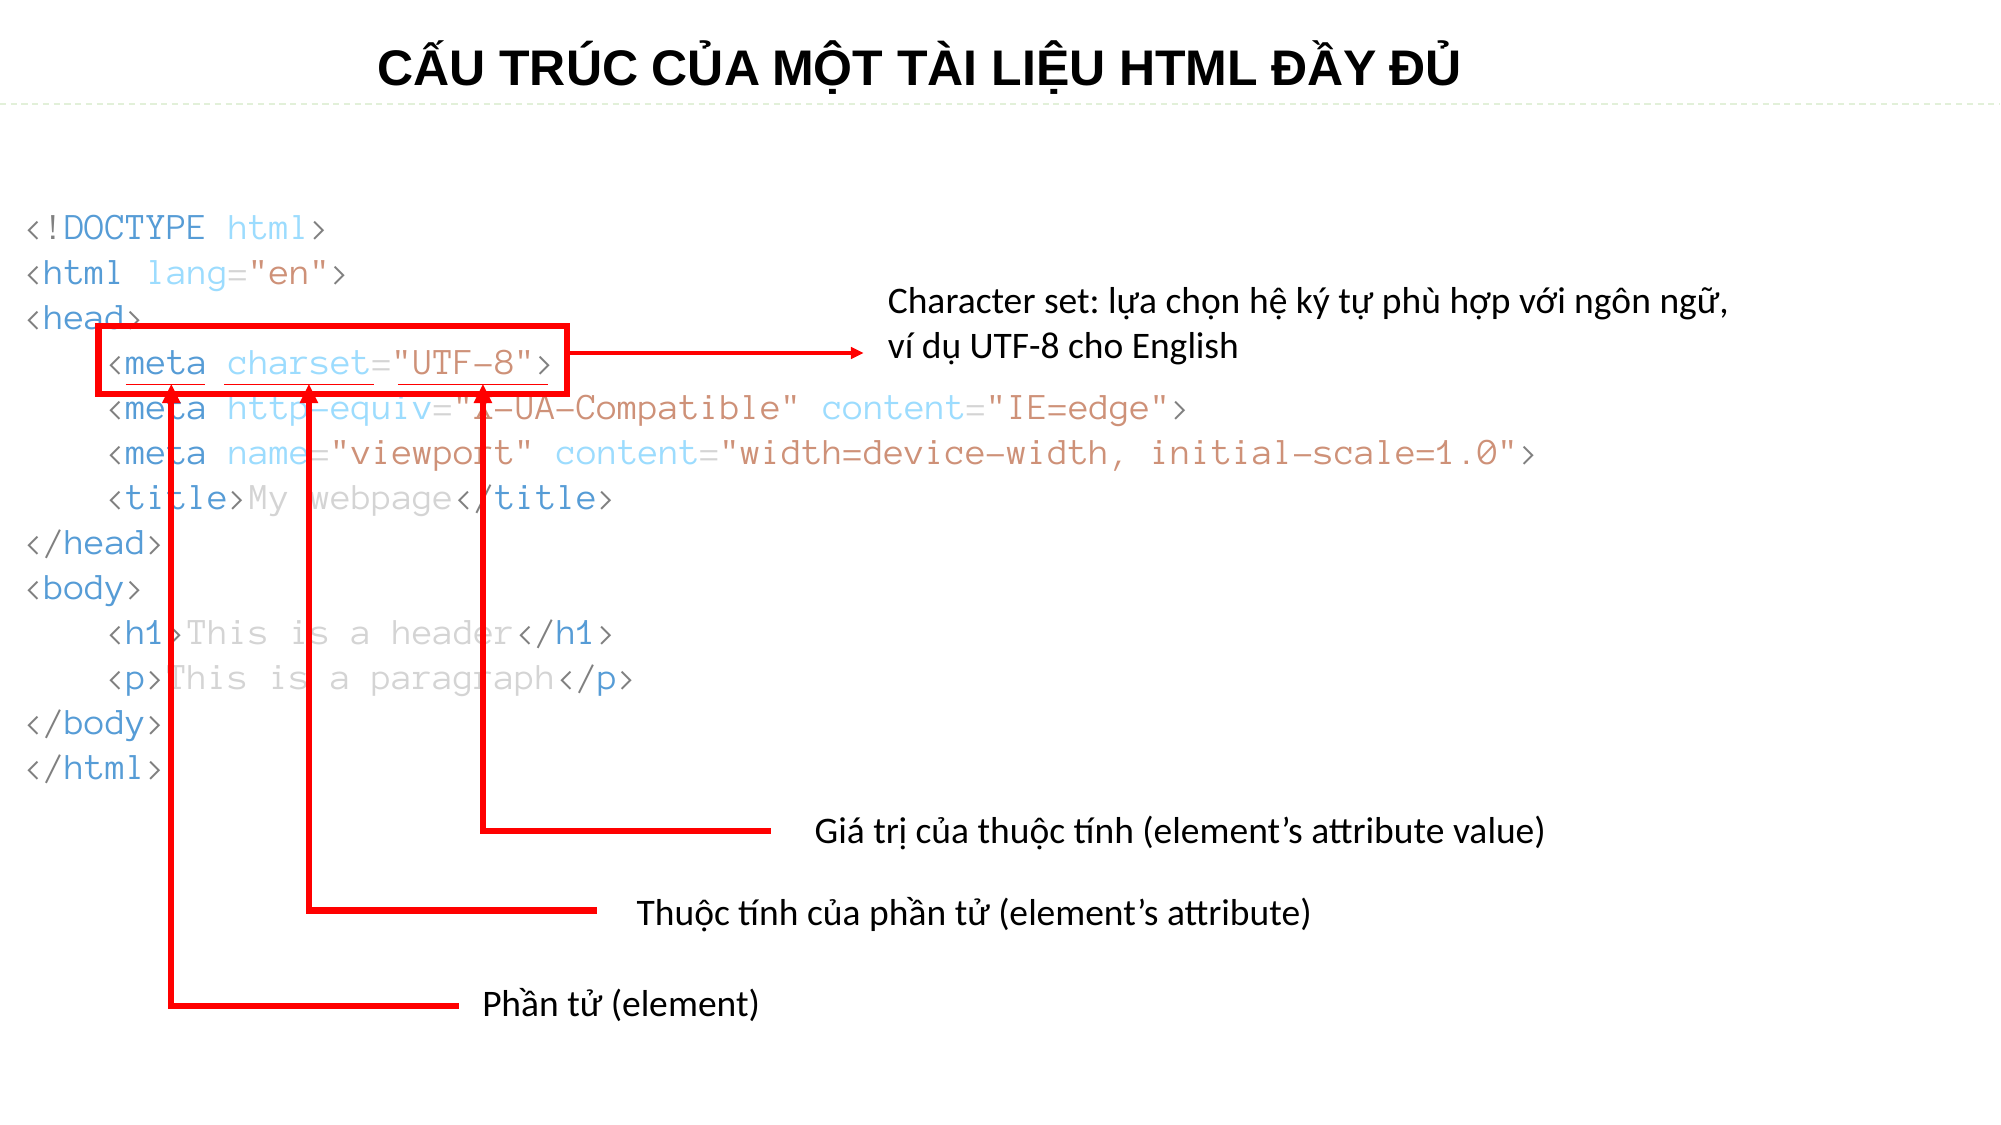

CẤU TRÚC CỦA MỘT TÀI LIỆU HTML ĐẦY ĐỦ
<!DOCTYPE html>
<html lang="en">
<head>
    <meta charset="UTF-8">
    <meta http-equiv="X-UA-Compatible" content="IE=edge">
    <meta name="viewport" content="width=device-width, initial-scale=1.0">
    <title>My webpage</title>
</head>
<body>
    <h1>This is a header</h1>
    <p>This is a paragraph</p>
</body>
</html>
Character set: lựa chọn hệ ký tự phù hợp với ngôn ngữ,
ví dụ UTF-8 cho English

Giá trị của thuộc tính (element’s attribute value)
Thuộc tính của phần tử (element’s attribute)
Phần tử (element)